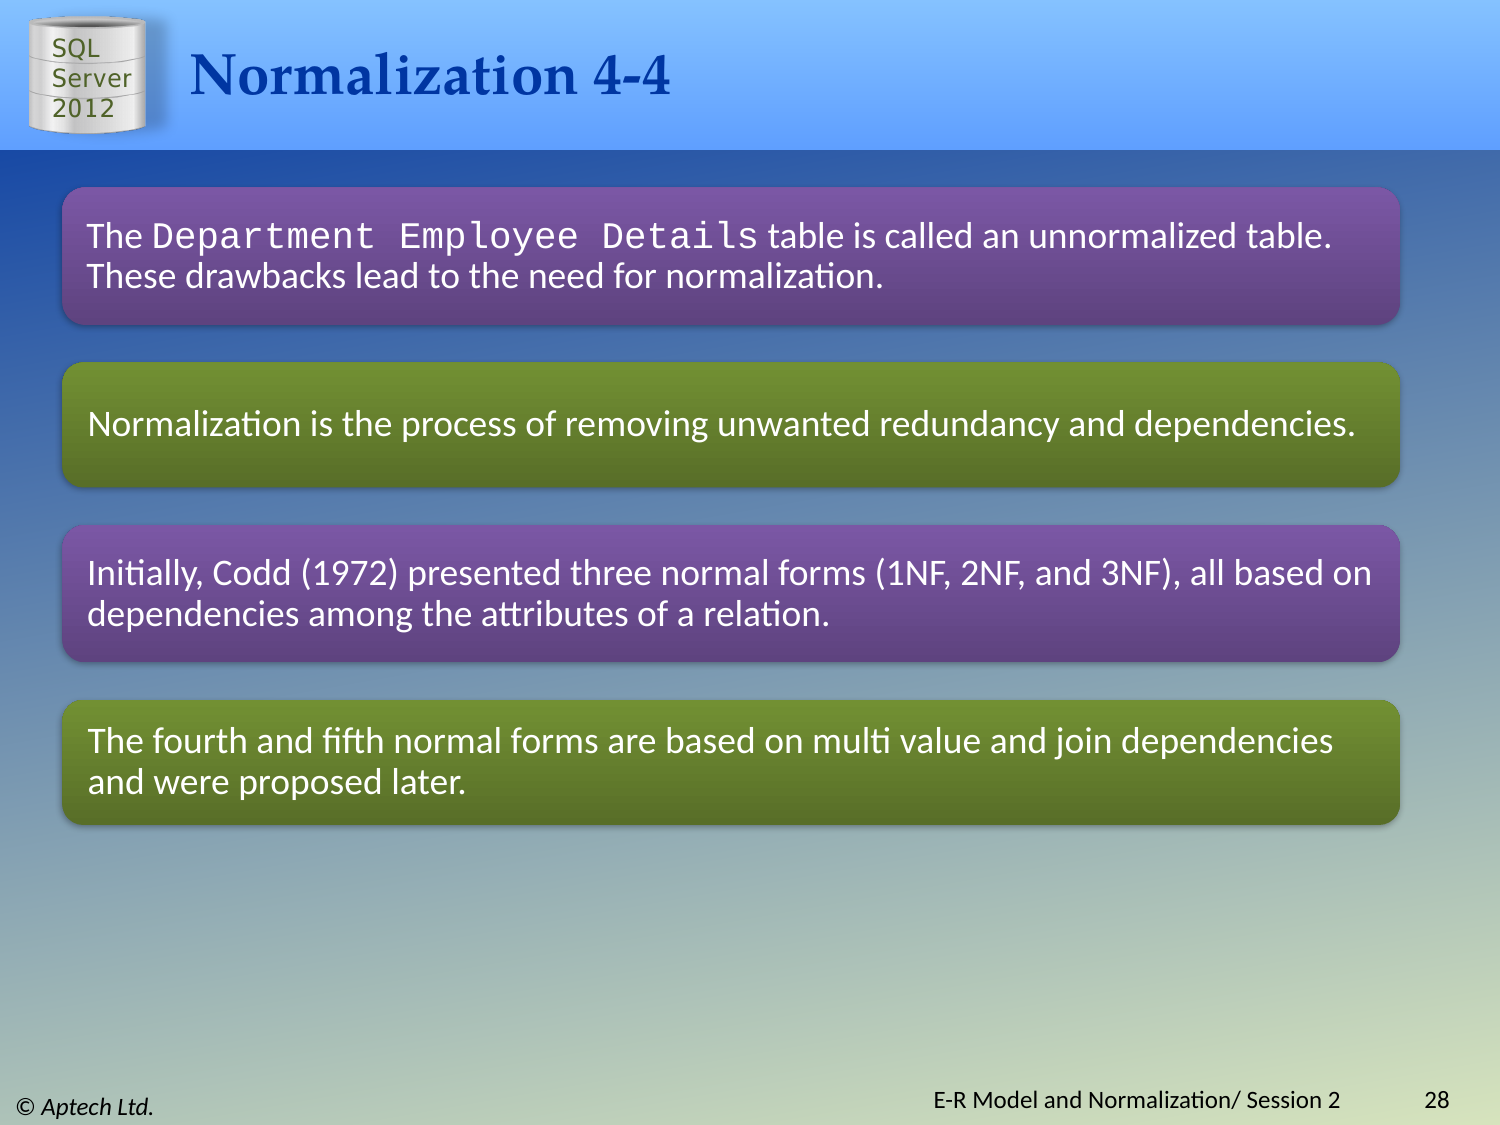

# Normalization 4-4

The Department Employee Details table is called an unnormalized table. These drawbacks lead to the need for normalization.

Normalization is the process of removing unwanted redundancy and dependencies.

Initially, Codd (1972) presented three normal forms (1NF, 2NF, and 3NF), all based on dependencies among the attributes of a relation.

The fourth and fifth normal forms are based on multi value and join dependencies and were proposed later.
E-R Model and Normalization/ Session 2
28